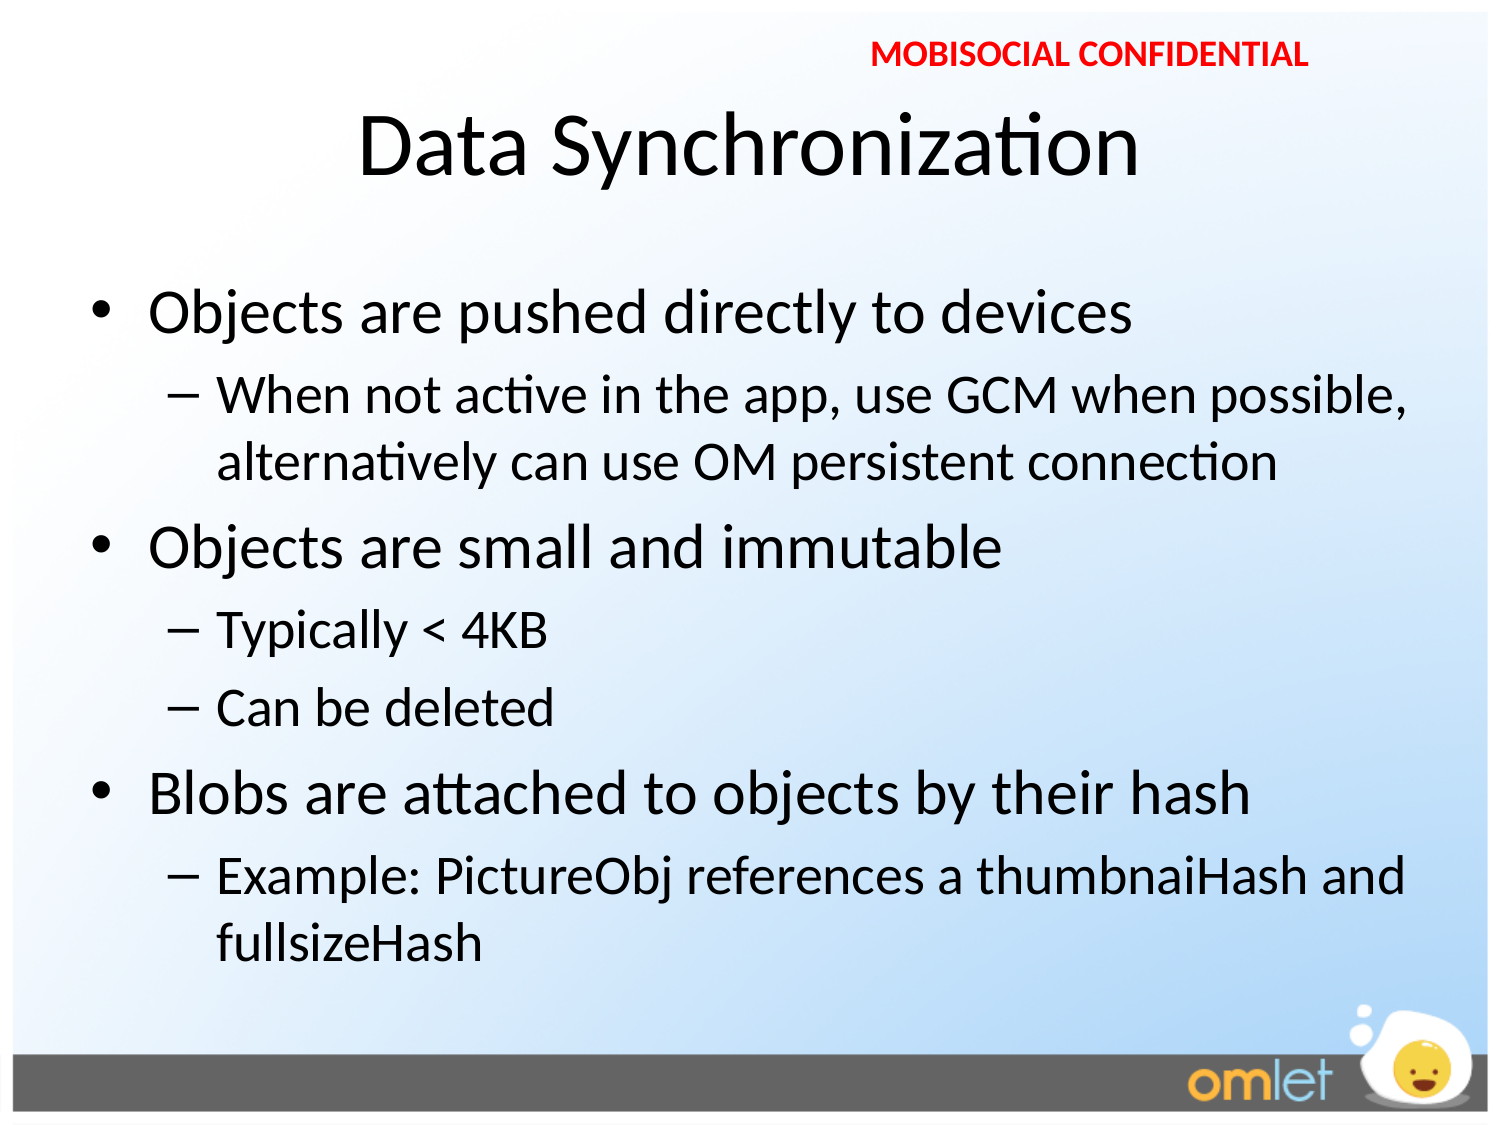

# Data Synchronization
Objects are pushed directly to devices
When not active in the app, use GCM when possible, alternatively can use OM persistent connection
Objects are small and immutable
Typically < 4KB
Can be deleted
Blobs are attached to objects by their hash
Example: PictureObj references a thumbnaiHash and fullsizeHash